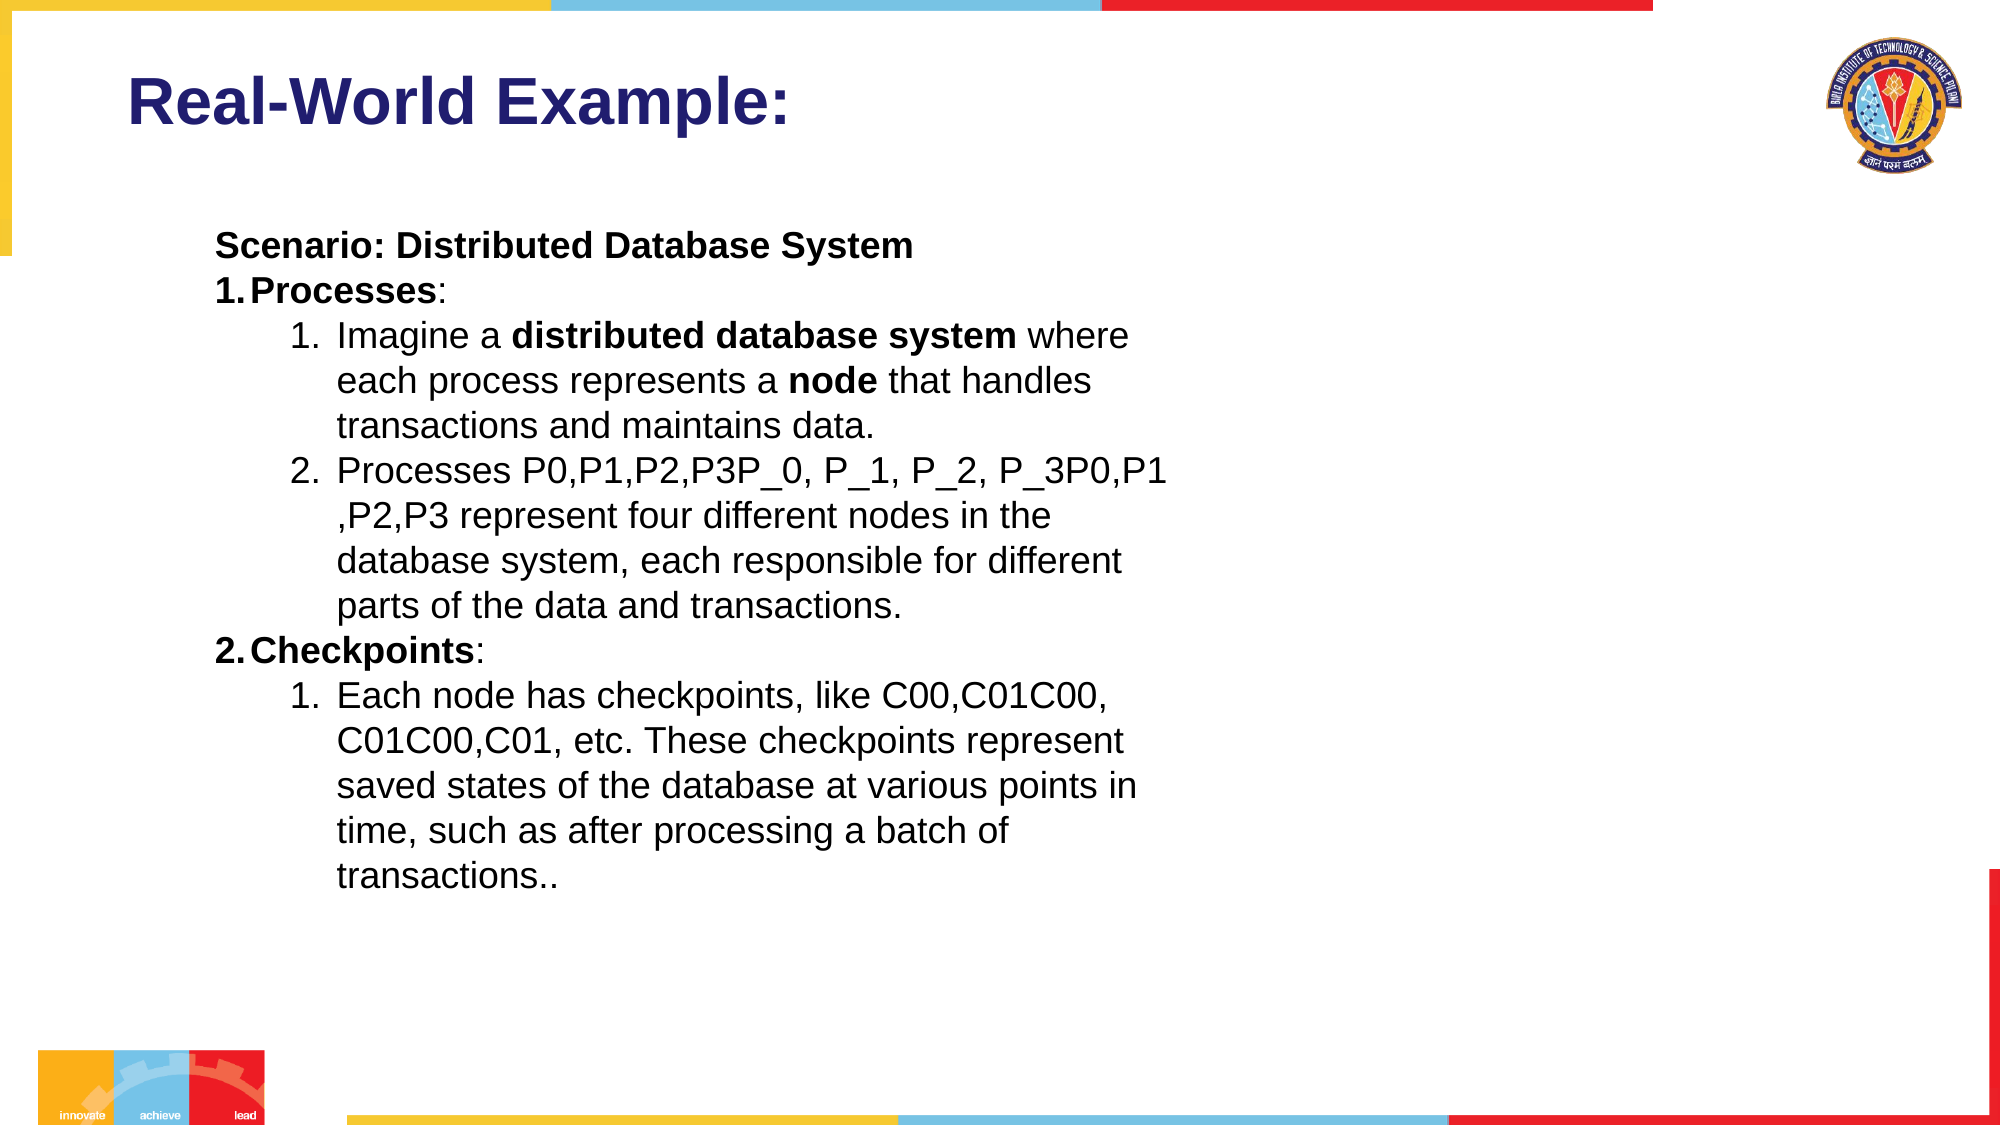

# Real-World Example:

Scenario: Distributed Database System
Processes:
Imagine a distributed database system where each process represents a node that handles transactions and maintains data.
Processes P0,P1,P2,P3P_0, P_1, P_2, P_3P0​,P1​,P2​,P3​ represent four different nodes in the database system, each responsible for different parts of the data and transactions.
Checkpoints:
Each node has checkpoints, like C00,C01C00, C01C00,C01, etc. These checkpoints represent saved states of the database at various points in time, such as after processing a batch of transactions..